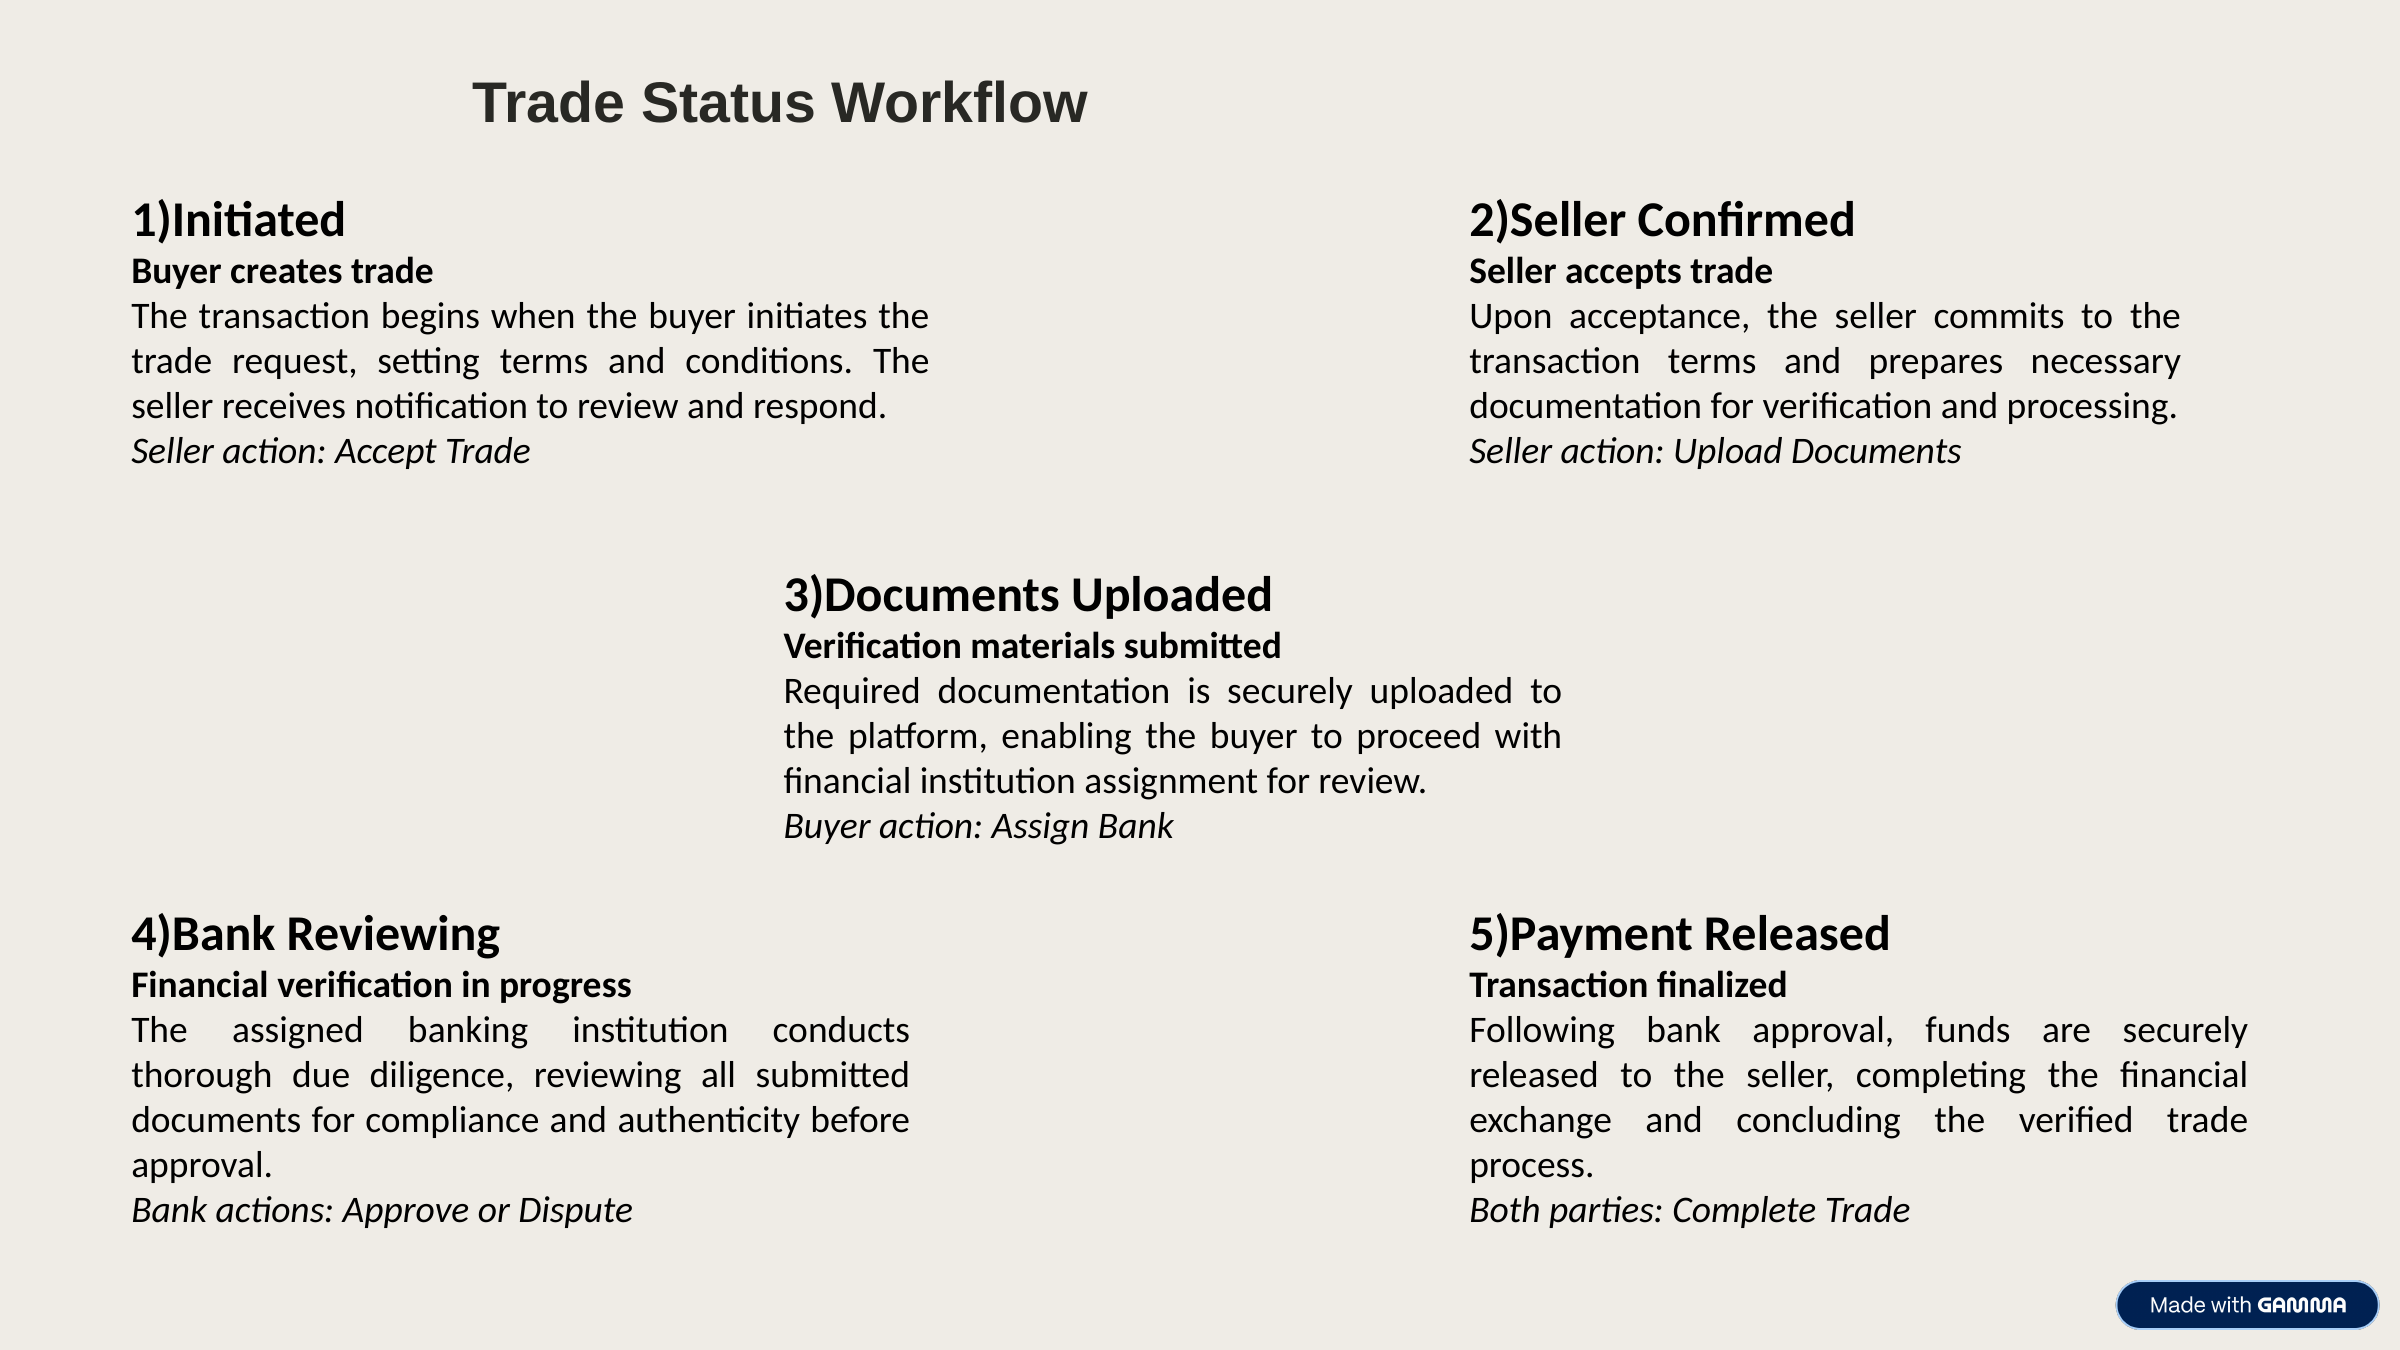

Trade Status Workflow
2)Seller Confirmed
Seller accepts trade
Upon acceptance, the seller commits to the transaction terms and prepares necessary documentation for verification and processing.
Seller action: Upload Documents
1)Initiated
Buyer creates trade
The transaction begins when the buyer initiates the trade request, setting terms and conditions. The seller receives notification to review and respond.
Seller action: Accept Trade
3)Documents Uploaded
Verification materials submitted
Required documentation is securely uploaded to the platform, enabling the buyer to proceed with financial institution assignment for review.
Buyer action: Assign Bank
4)Bank Reviewing
Financial verification in progress
The assigned banking institution conducts thorough due diligence, reviewing all submitted documents for compliance and authenticity before approval.
Bank actions: Approve or Dispute
5)Payment Released
Transaction finalized
Following bank approval, funds are securely released to the seller, completing the financial exchange and concluding the verified trade process.
Both parties: Complete Trade